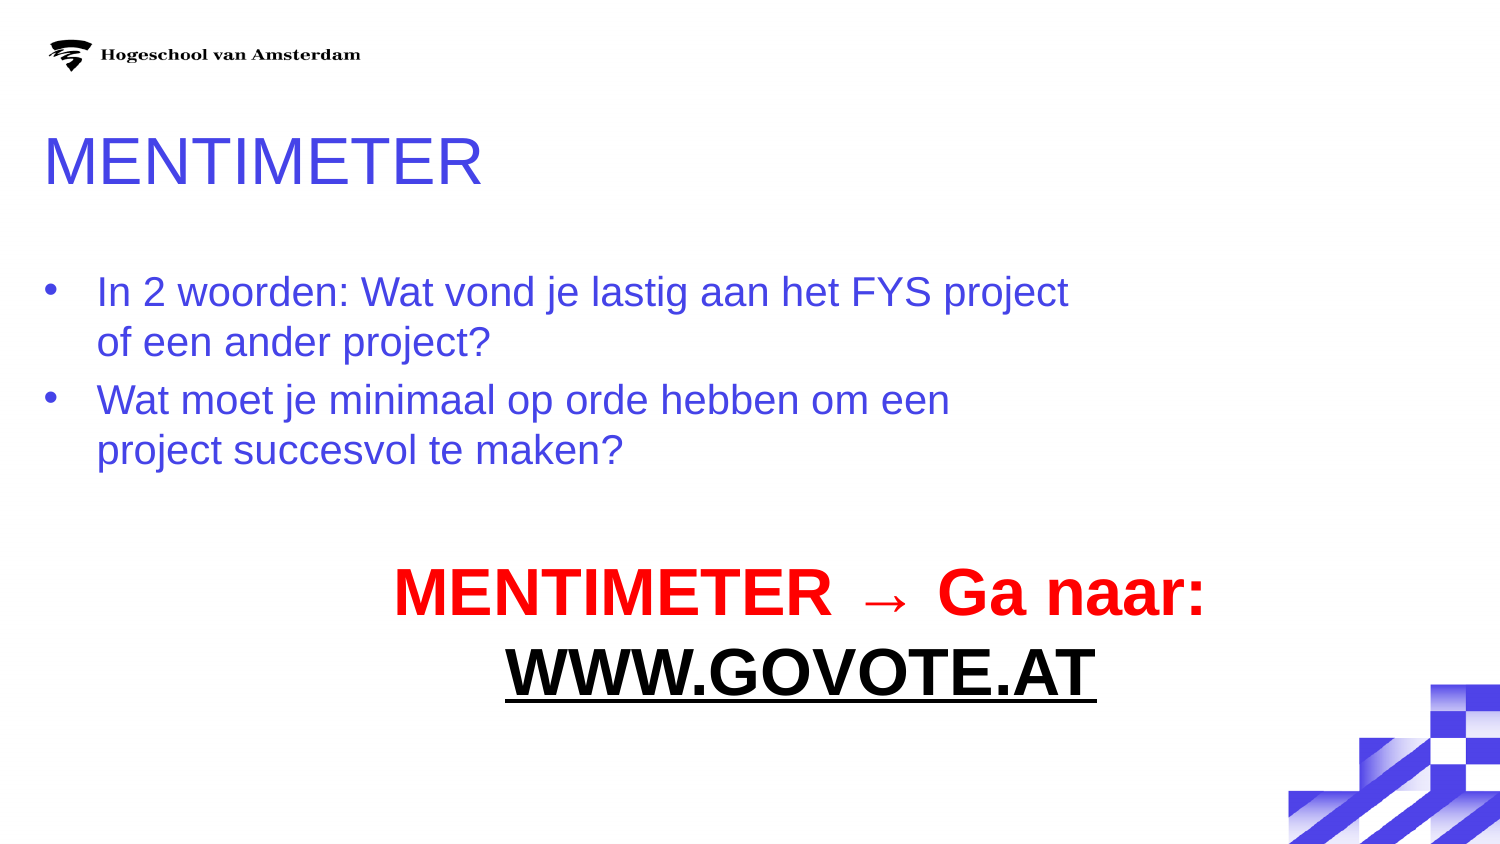

# MENTIMETER
In 2 woorden: Wat vond je lastig aan het FYS project of een ander project?
Wat moet je minimaal op orde hebben om een project succesvol te maken?
MENTIMETER → Ga naar: WWW.GOVOTE.AT